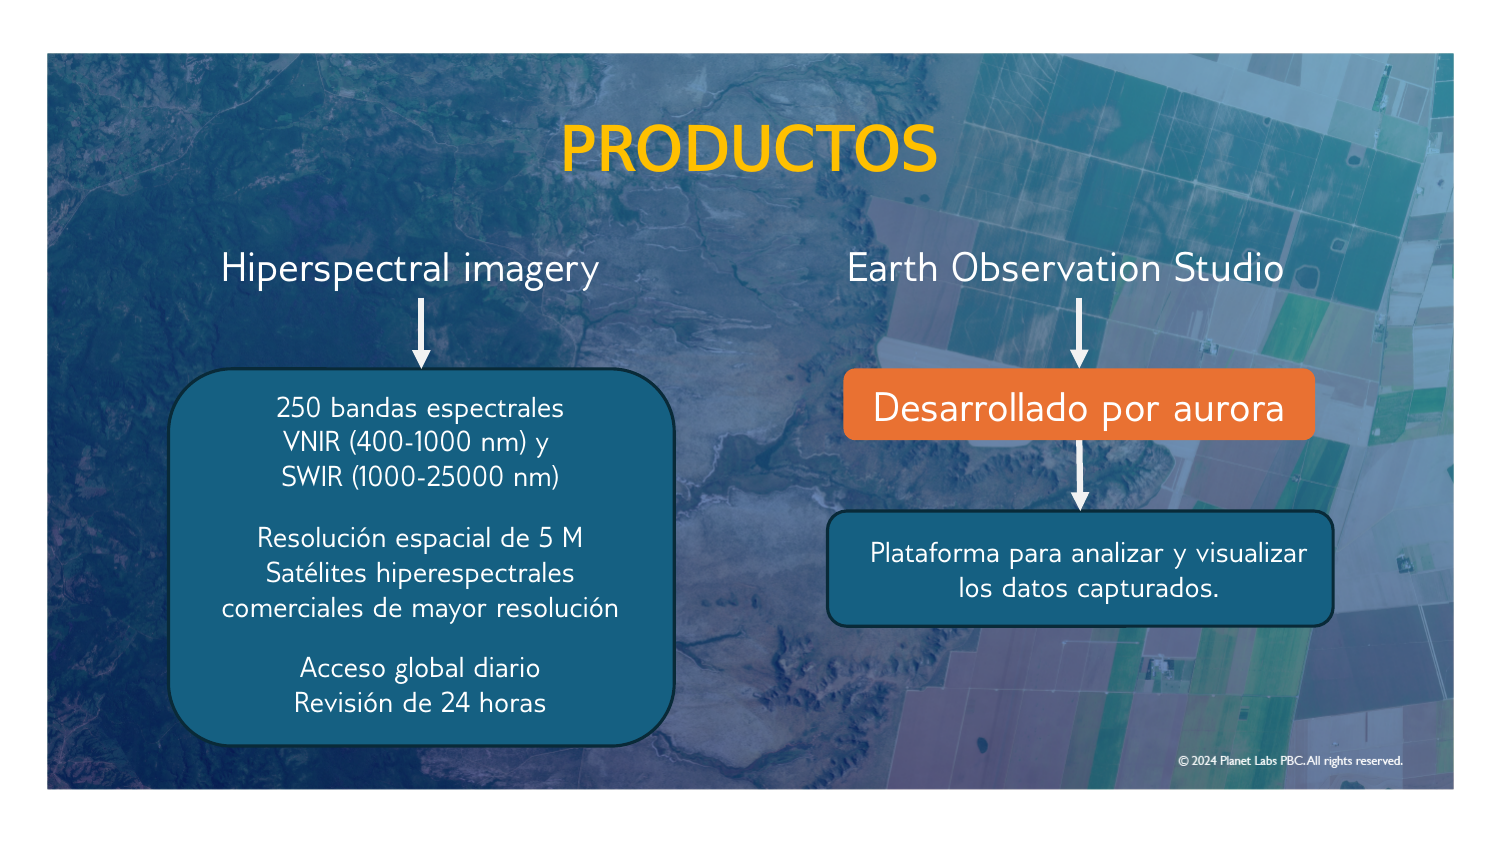

PRODUCTOS
Hiperspectral imagery
Earth Observation Studio
Desarrollado por aurora

250 bandas espectrales
VNIR (400-1000 nm) y
SWIR (1000-25000 nm)
Resolución espacial de 5 M
Satélites hiperespectrales comerciales de mayor resolución

Plataforma para analizar y visualizar los datos capturados.
Acceso global diario
Revisión de 24 horas